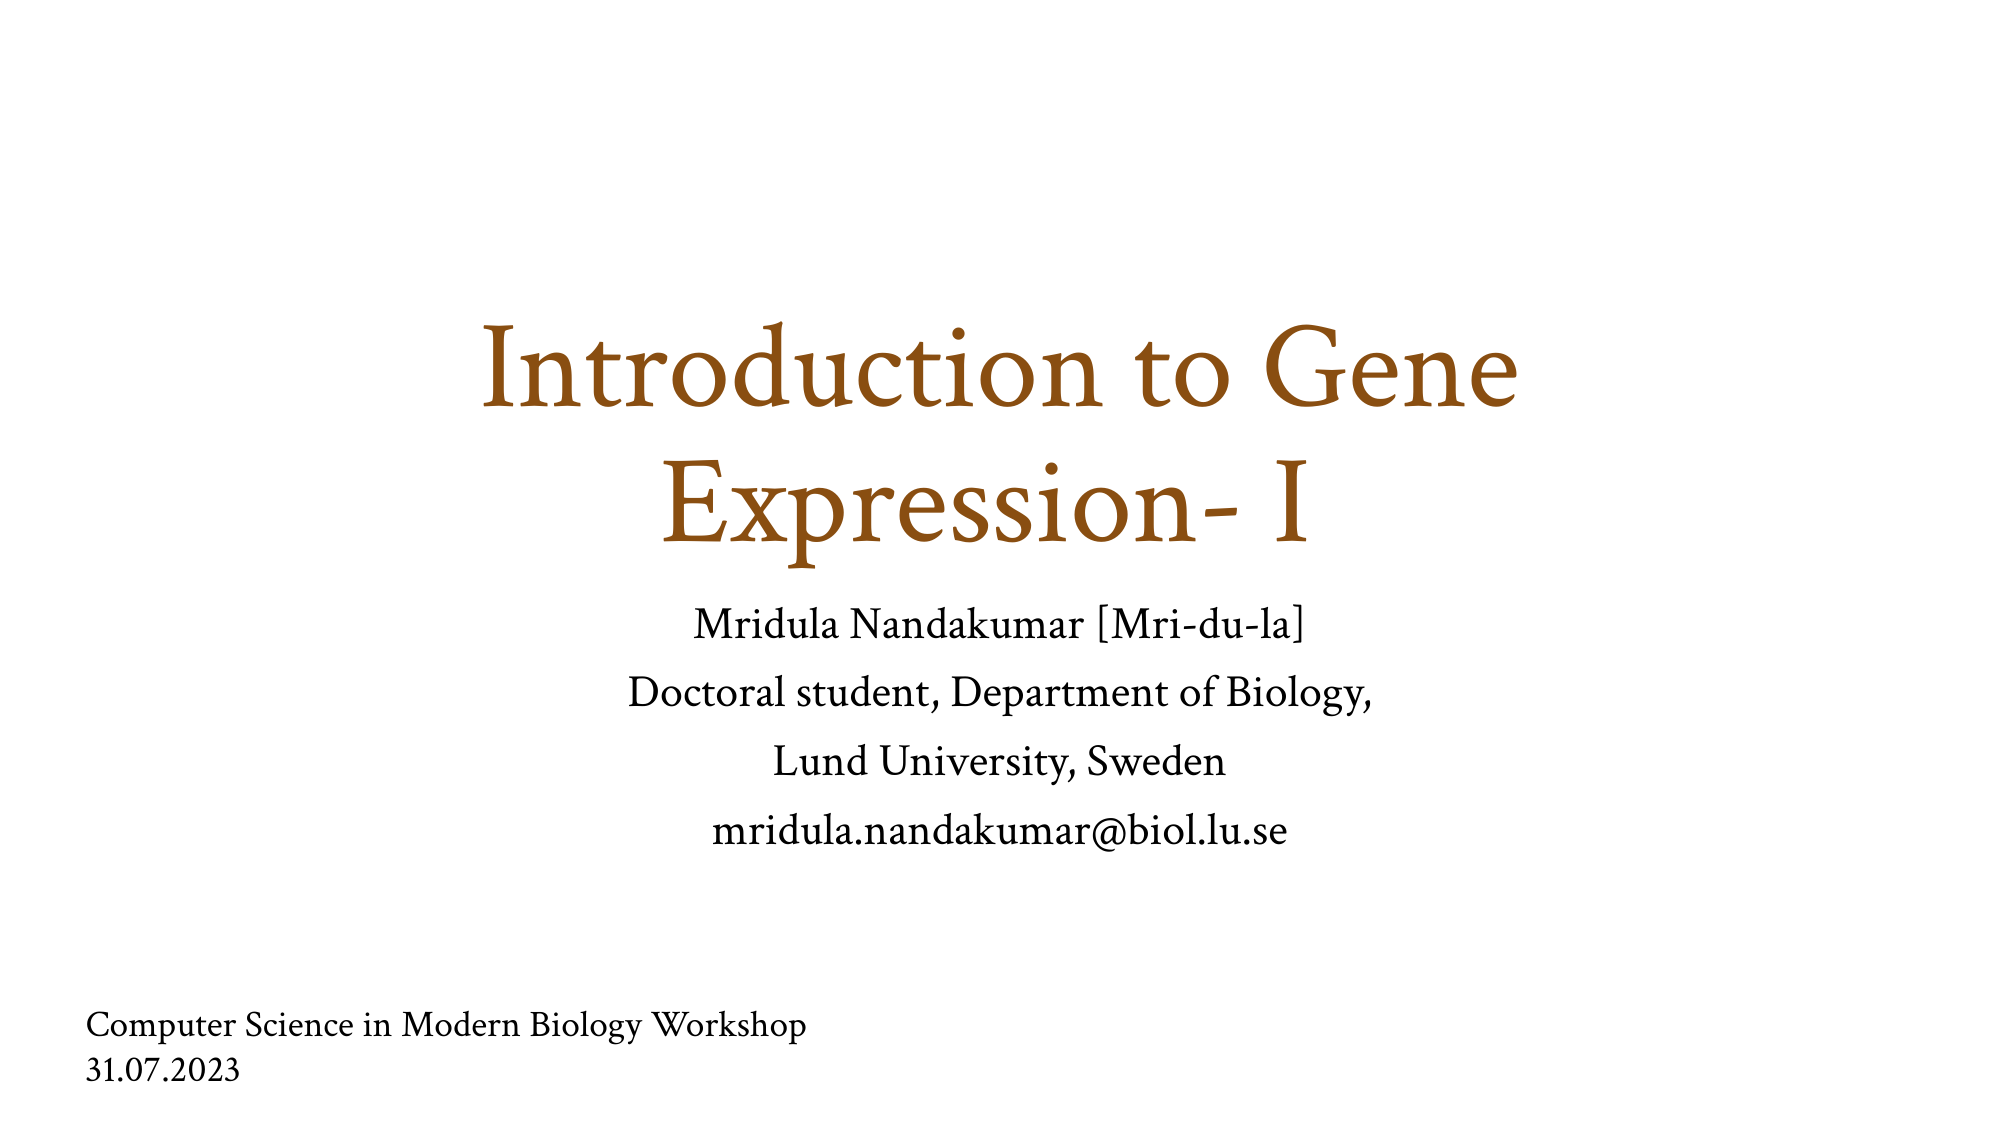

# Introduction to Gene Expression- I
Mridula Nandakumar [Mri-du-la]
Doctoral student, Department of Biology,
Lund University, Sweden
mridula.nandakumar@biol.lu.se
Computer Science in Modern Biology Workshop
31.07.2023